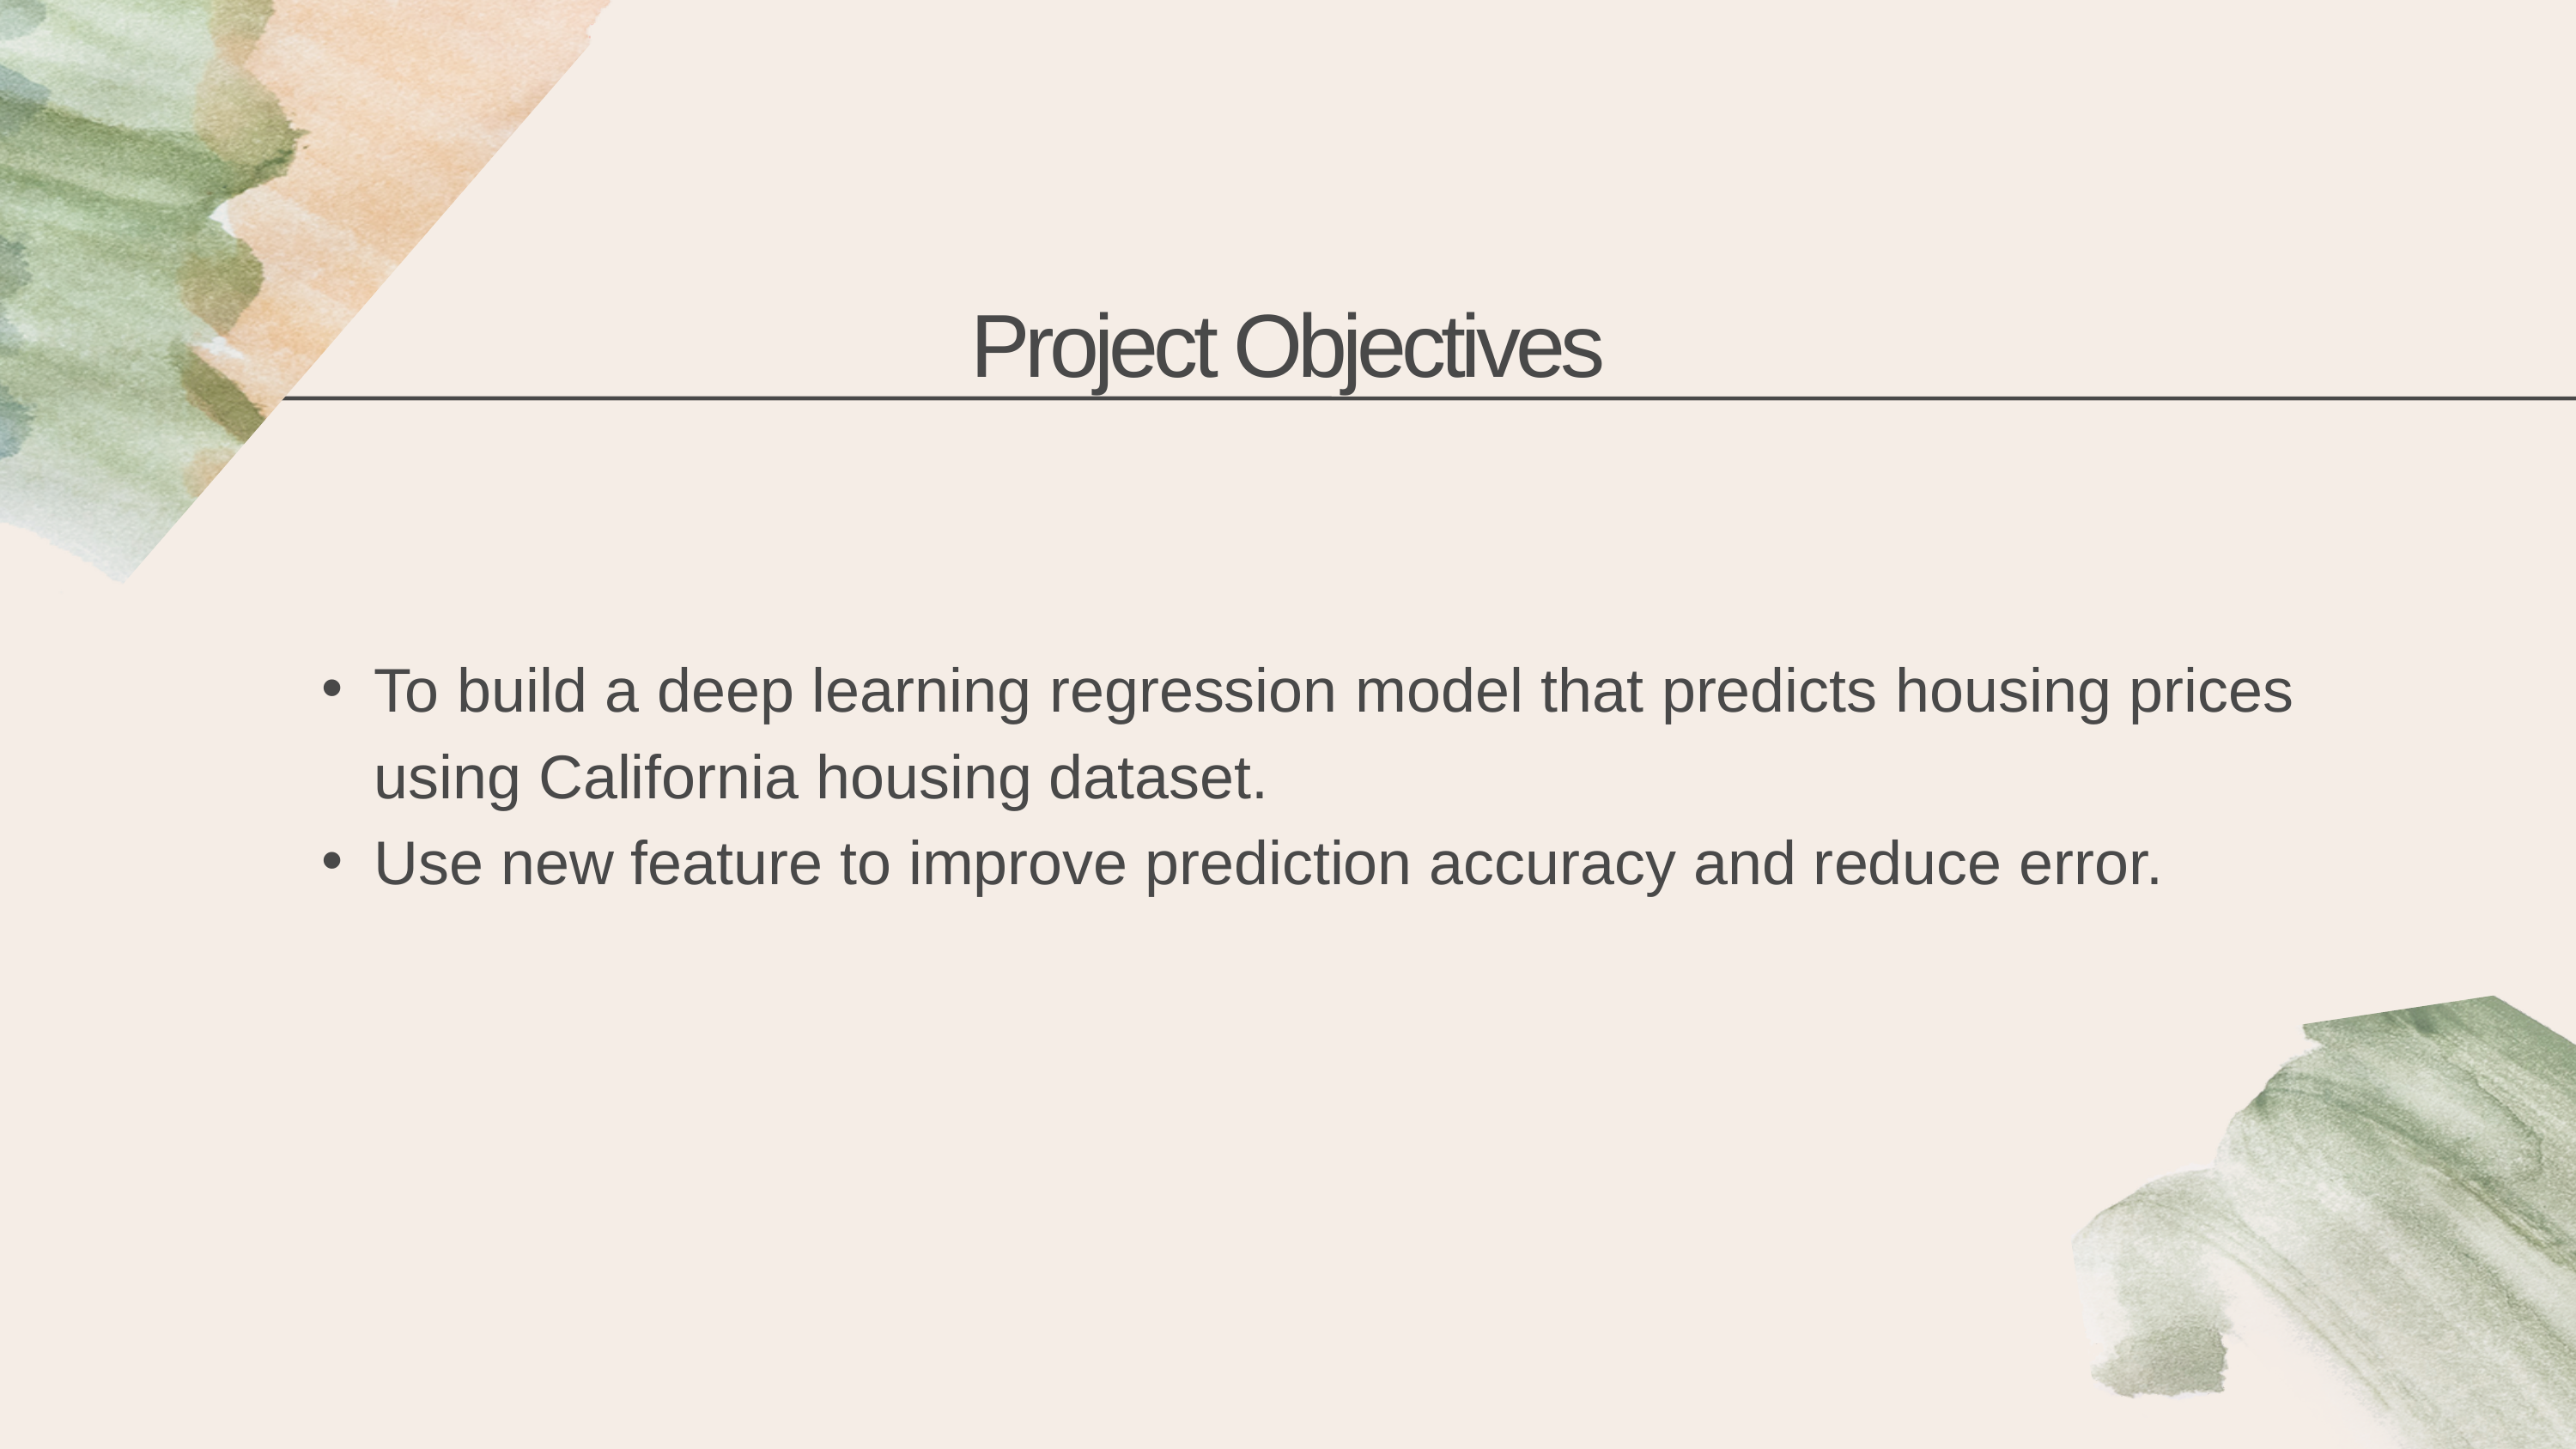

Project Objectives

To build a deep learning regression model that predicts housing prices using California housing dataset.
Use new feature to improve prediction accuracy and reduce error.